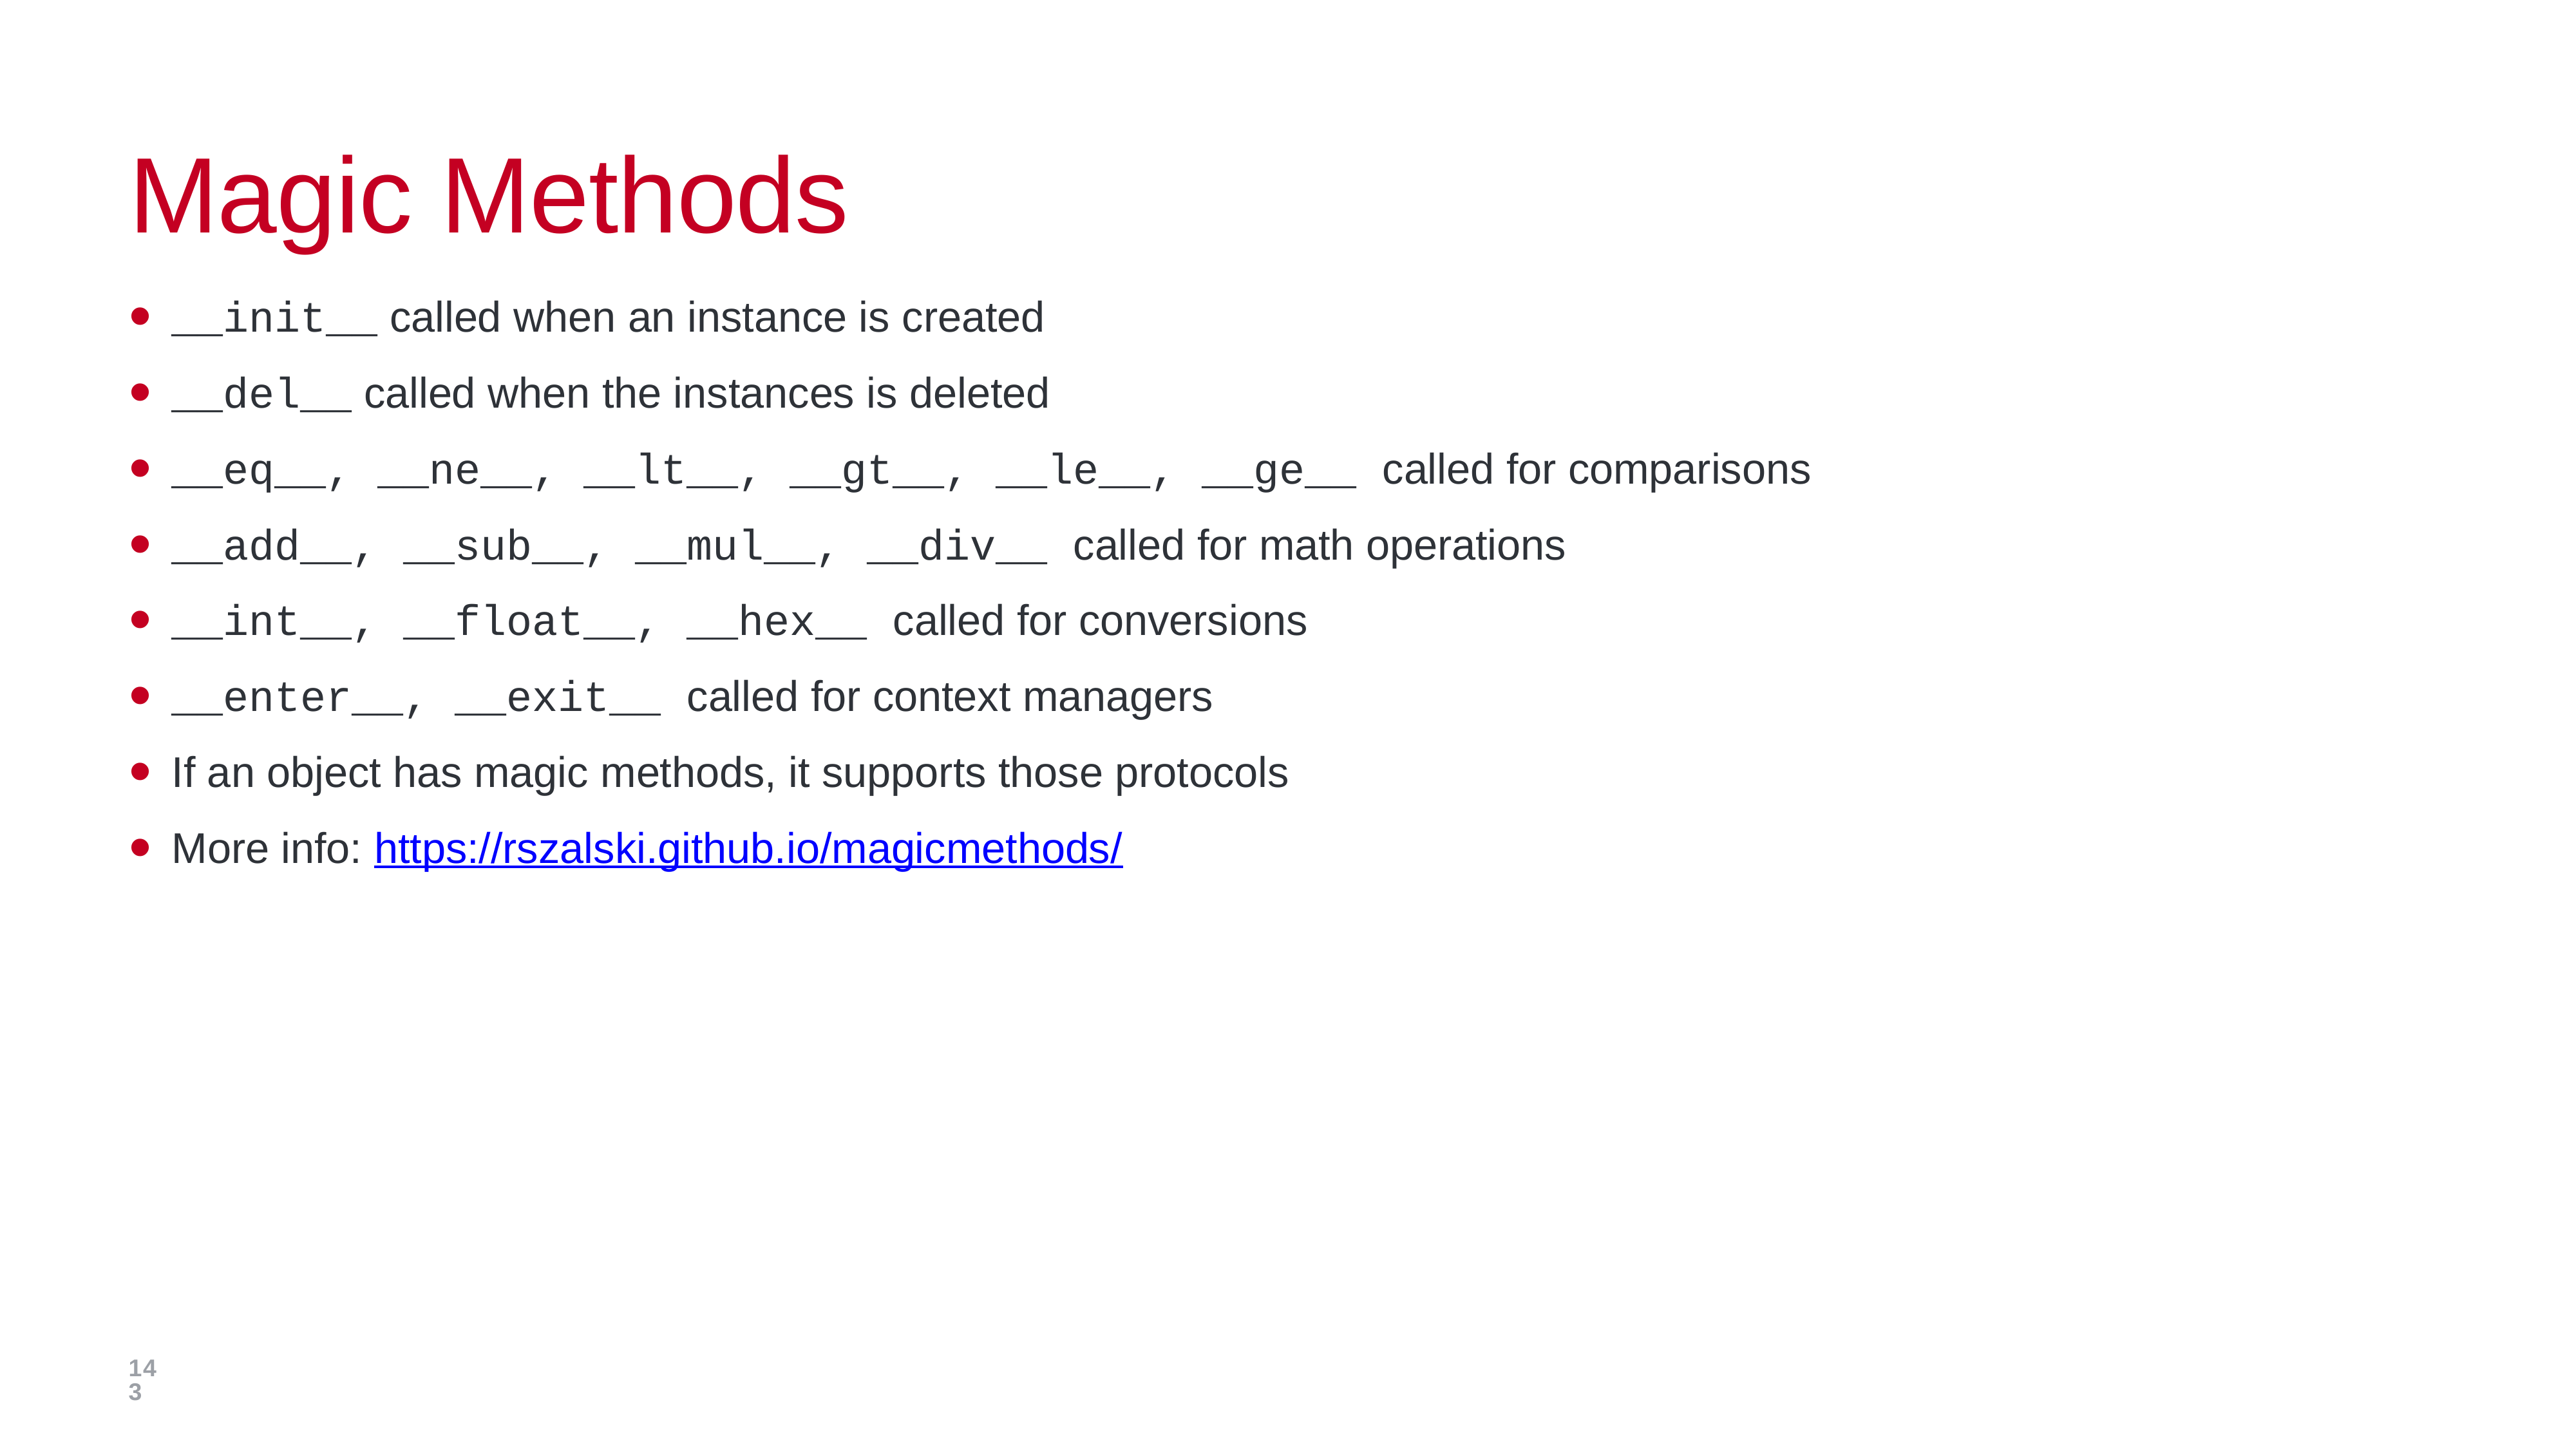

# Magic Methods
__init__ called when an instance is created
__del__ called when the instances is deleted
__eq__, __ne__, __lt__, __gt__, __le__, __ge__ called for comparisons
__add__, __sub__, __mul__, __div__ called for math operations
__int__, __float__, __hex__ called for conversions
__enter__, __exit__ called for context managers
If an object has magic methods, it supports those protocols
More info: https://rszalski.github.io/magicmethods/
143